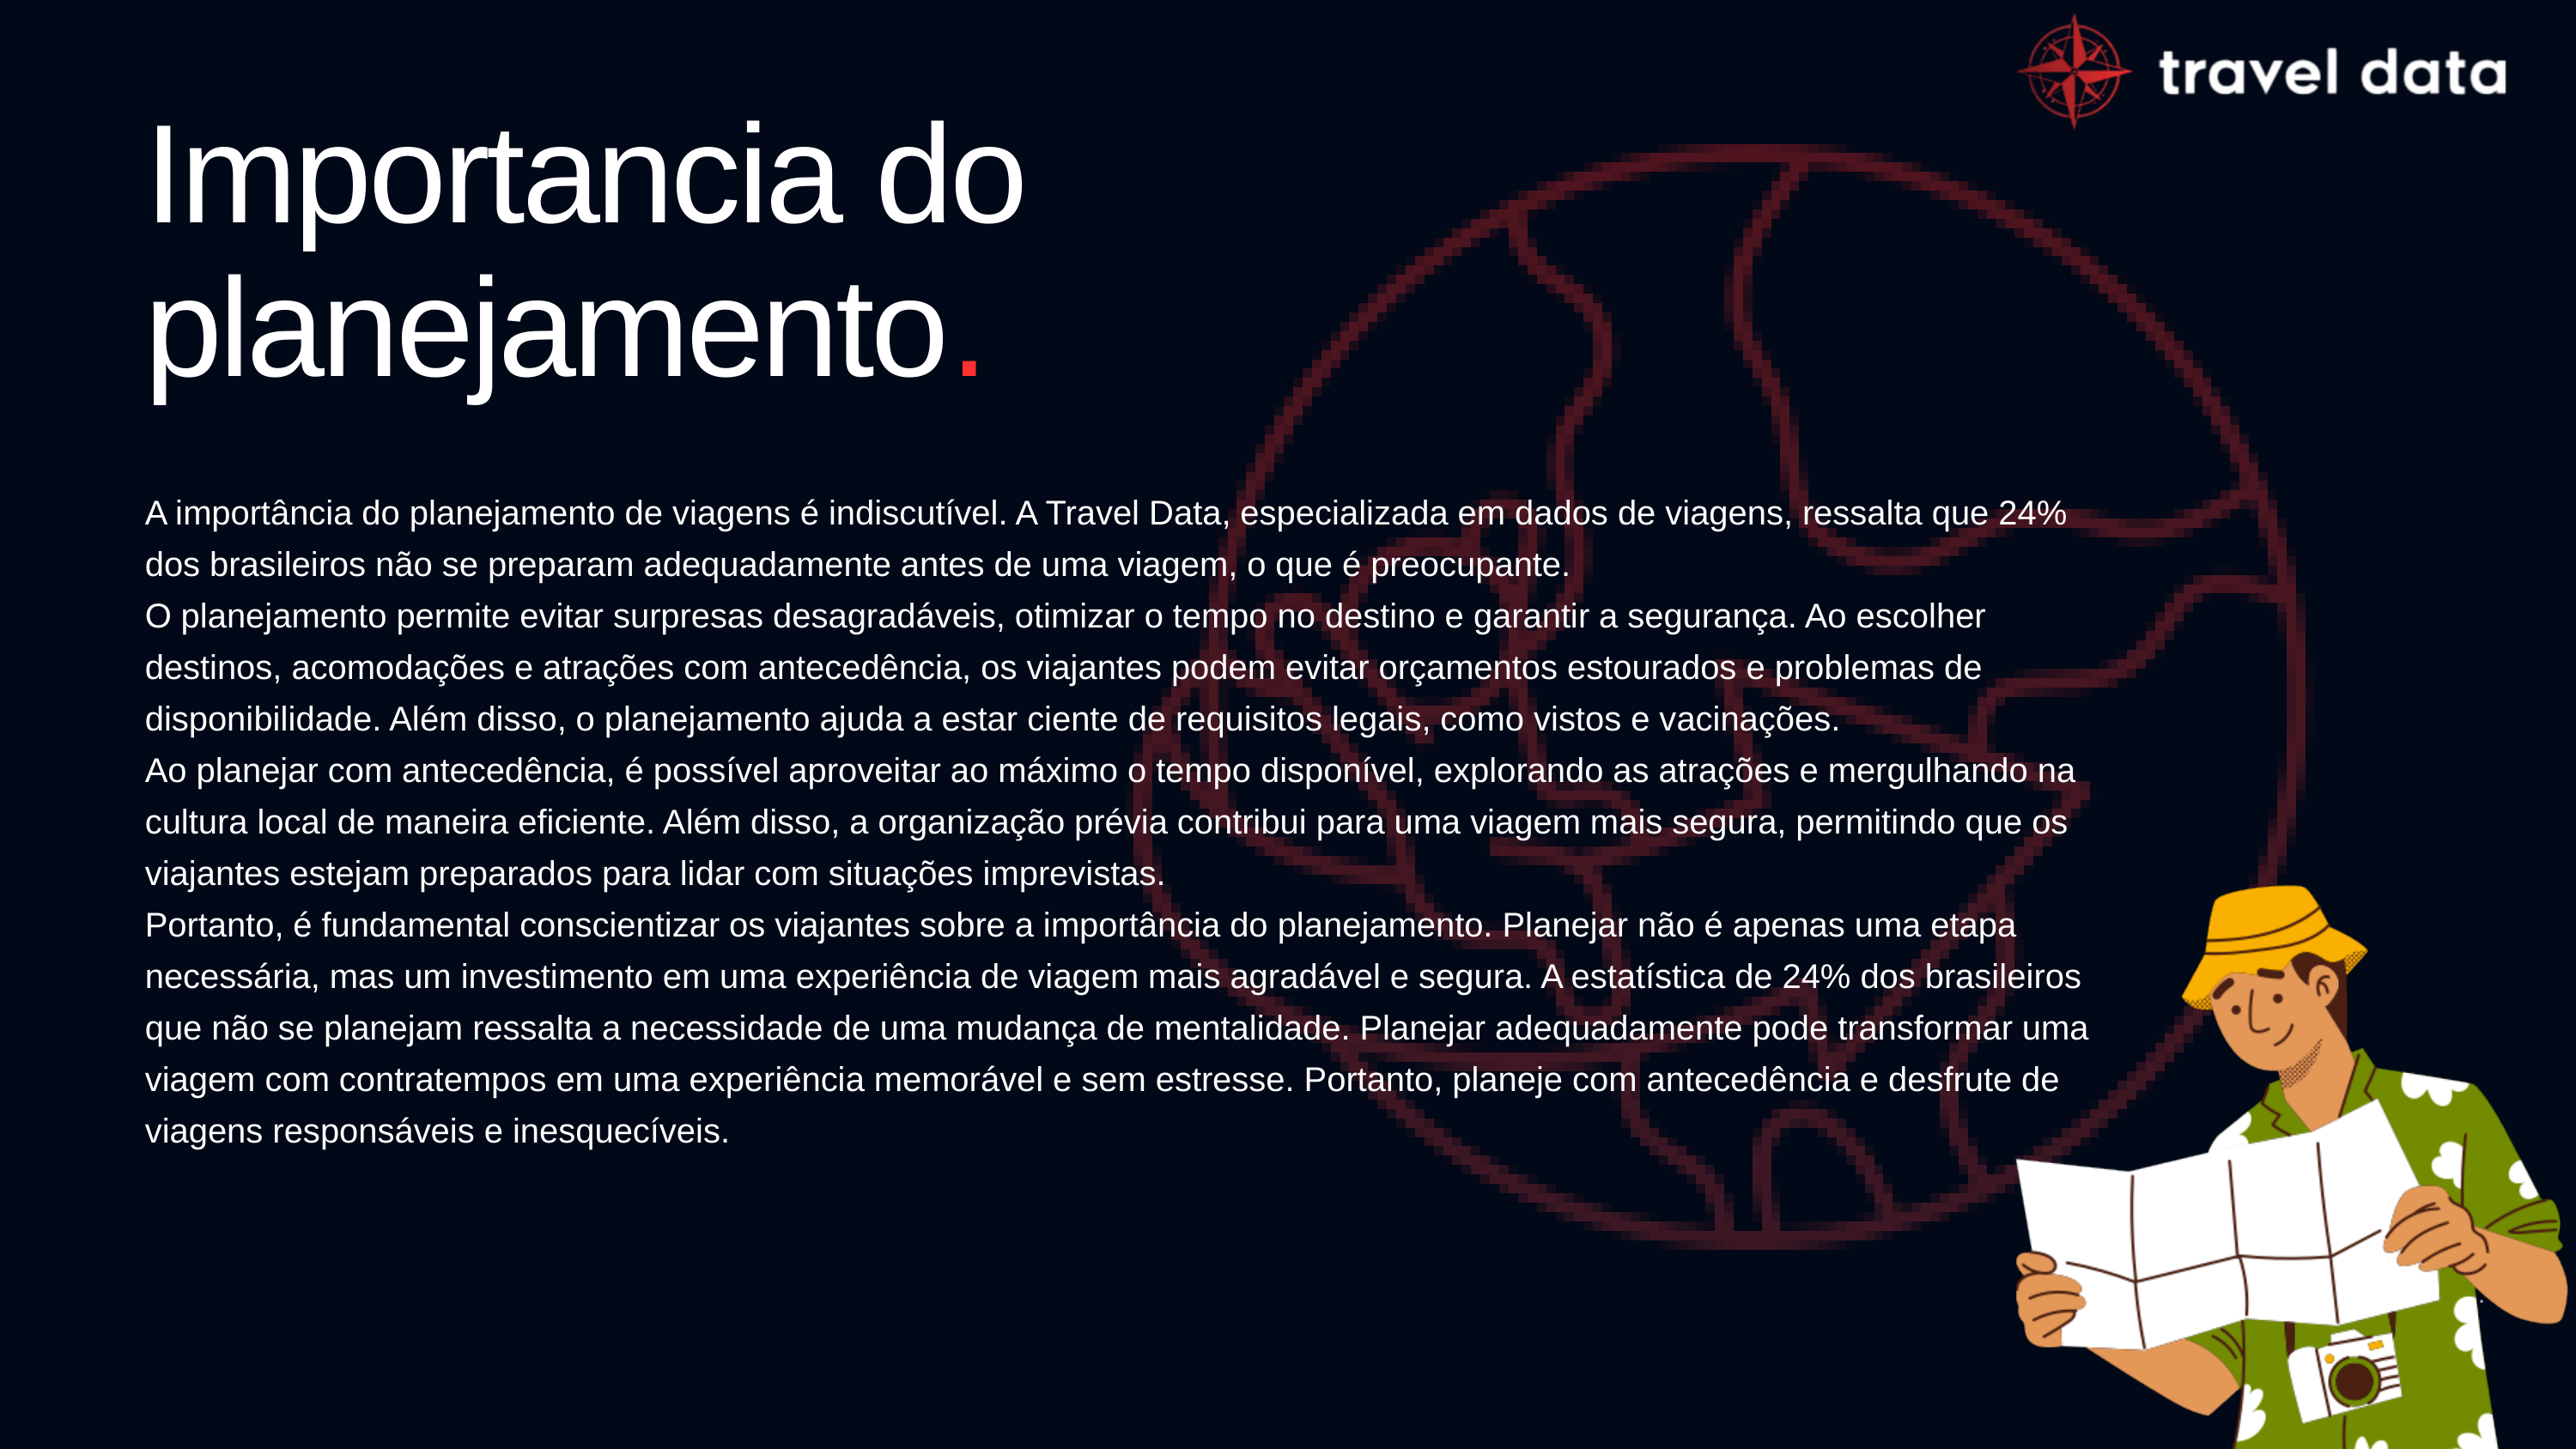

Importancia do planejamento.

A importância do planejamento de viagens é indiscutível. A Travel Data, especializada em dados de viagens, ressalta que 24% dos brasileiros não se preparam adequadamente antes de uma viagem, o que é preocupante.
O planejamento permite evitar surpresas desagradáveis, otimizar o tempo no destino e garantir a segurança. Ao escolher destinos, acomodações e atrações com antecedência, os viajantes podem evitar orçamentos estourados e problemas de disponibilidade. Além disso, o planejamento ajuda a estar ciente de requisitos legais, como vistos e vacinações.
Ao planejar com antecedência, é possível aproveitar ao máximo o tempo disponível, explorando as atrações e mergulhando na cultura local de maneira eficiente. Além disso, a organização prévia contribui para uma viagem mais segura, permitindo que os viajantes estejam preparados para lidar com situações imprevistas.
Portanto, é fundamental conscientizar os viajantes sobre a importância do planejamento. Planejar não é apenas uma etapa necessária, mas um investimento em uma experiência de viagem mais agradável e segura. A estatística de 24% dos brasileiros que não se planejam ressalta a necessidade de uma mudança de mentalidade. Planejar adequadamente pode transformar uma viagem com contratempos em uma experiência memorável e sem estresse. Portanto, planeje com antecedência e desfrute de viagens responsáveis e inesquecíveis.